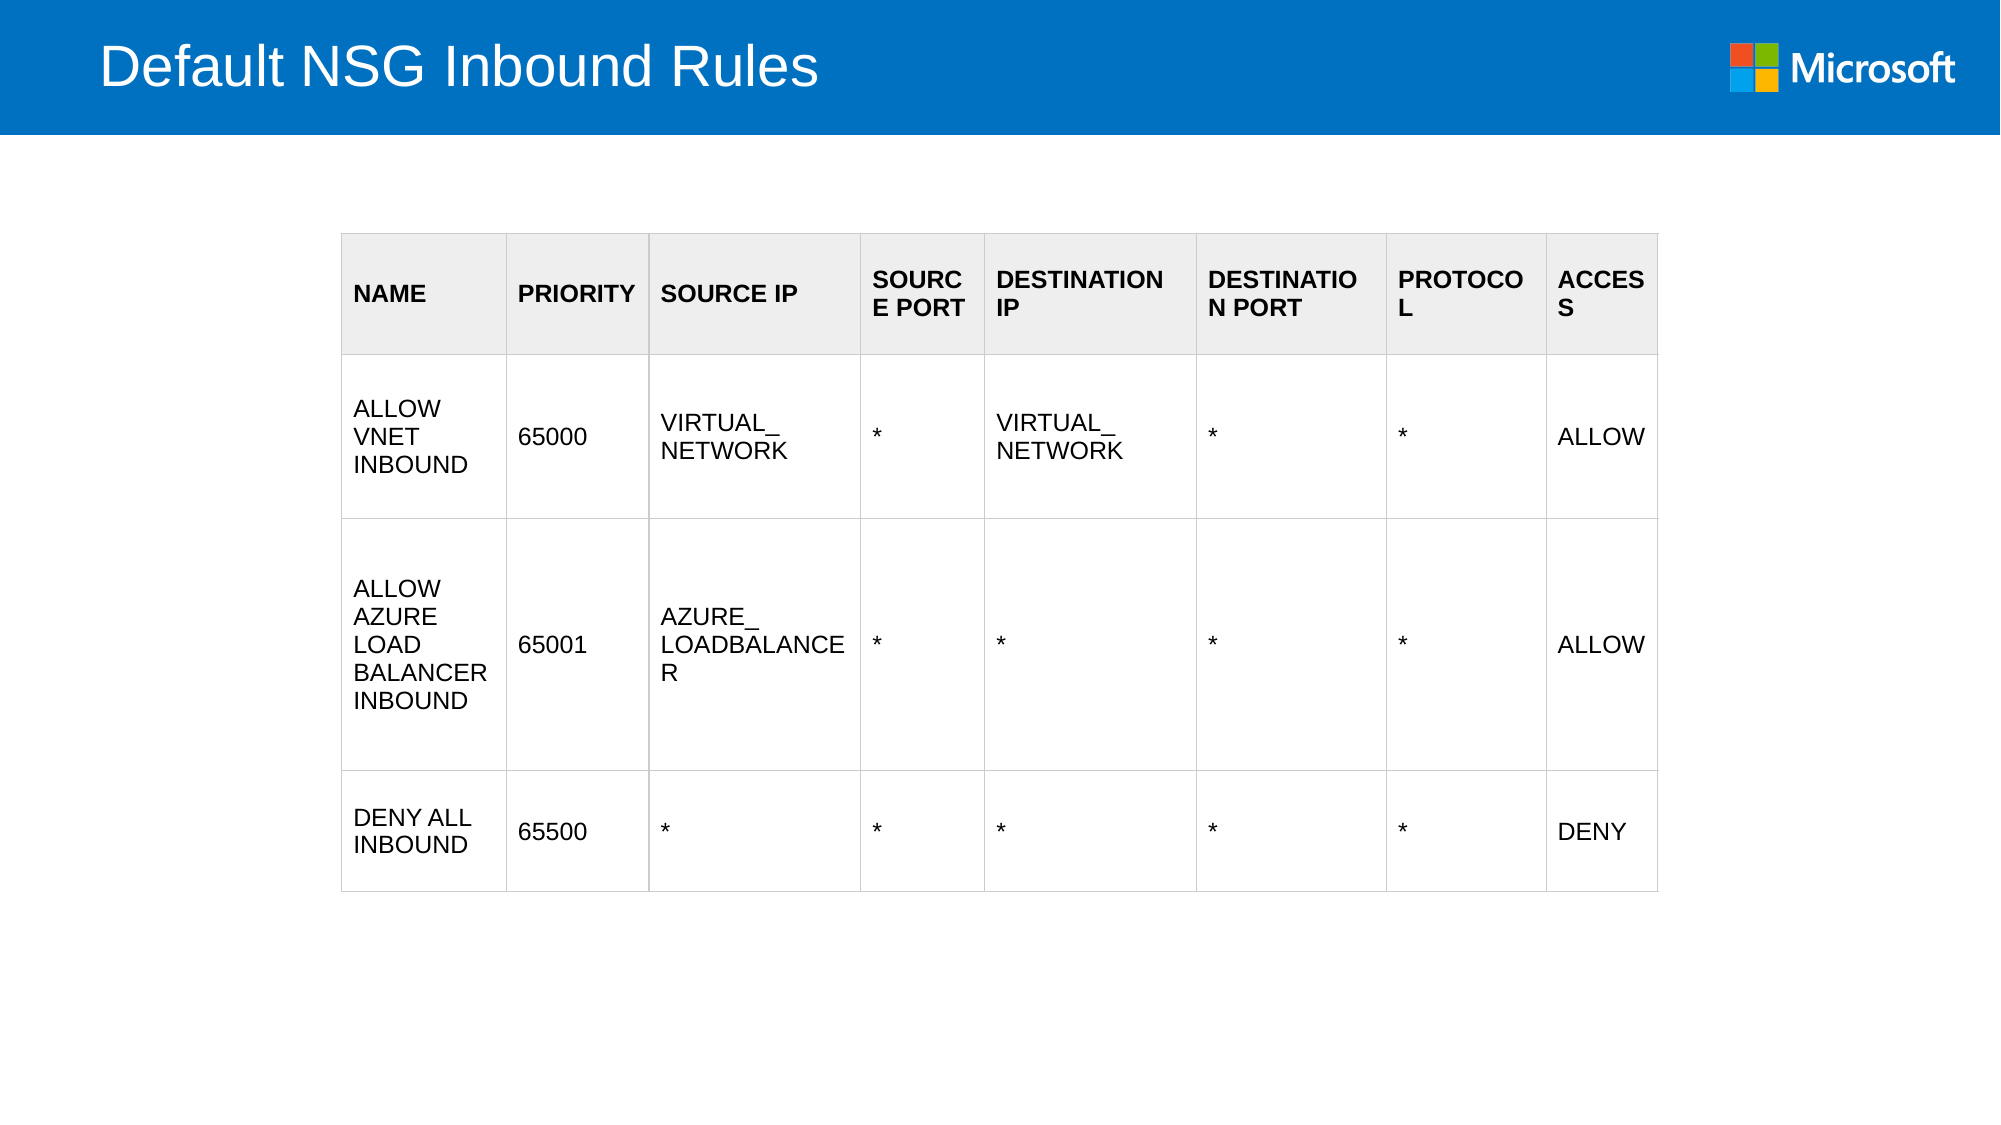

# Default NSG Inbound Rules
| NAME | PRIORITY | SOURCE IP | SOURCE PORT | DESTINATION IP | DESTINATION PORT | PROTOCOL | ACCESS |
| --- | --- | --- | --- | --- | --- | --- | --- |
| ALLOW VNET INBOUND | 65000 | VIRTUAL\_ NETWORK | \* | VIRTUAL\_ NETWORK | \* | \* | ALLOW |
| ALLOW AZURE LOAD BALANCER INBOUND | 65001 | AZURE\_ LOADBALANCER | \* | \* | \* | \* | ALLOW |
| DENY ALL INBOUND | 65500 | \* | \* | \* | \* | \* | DENY |